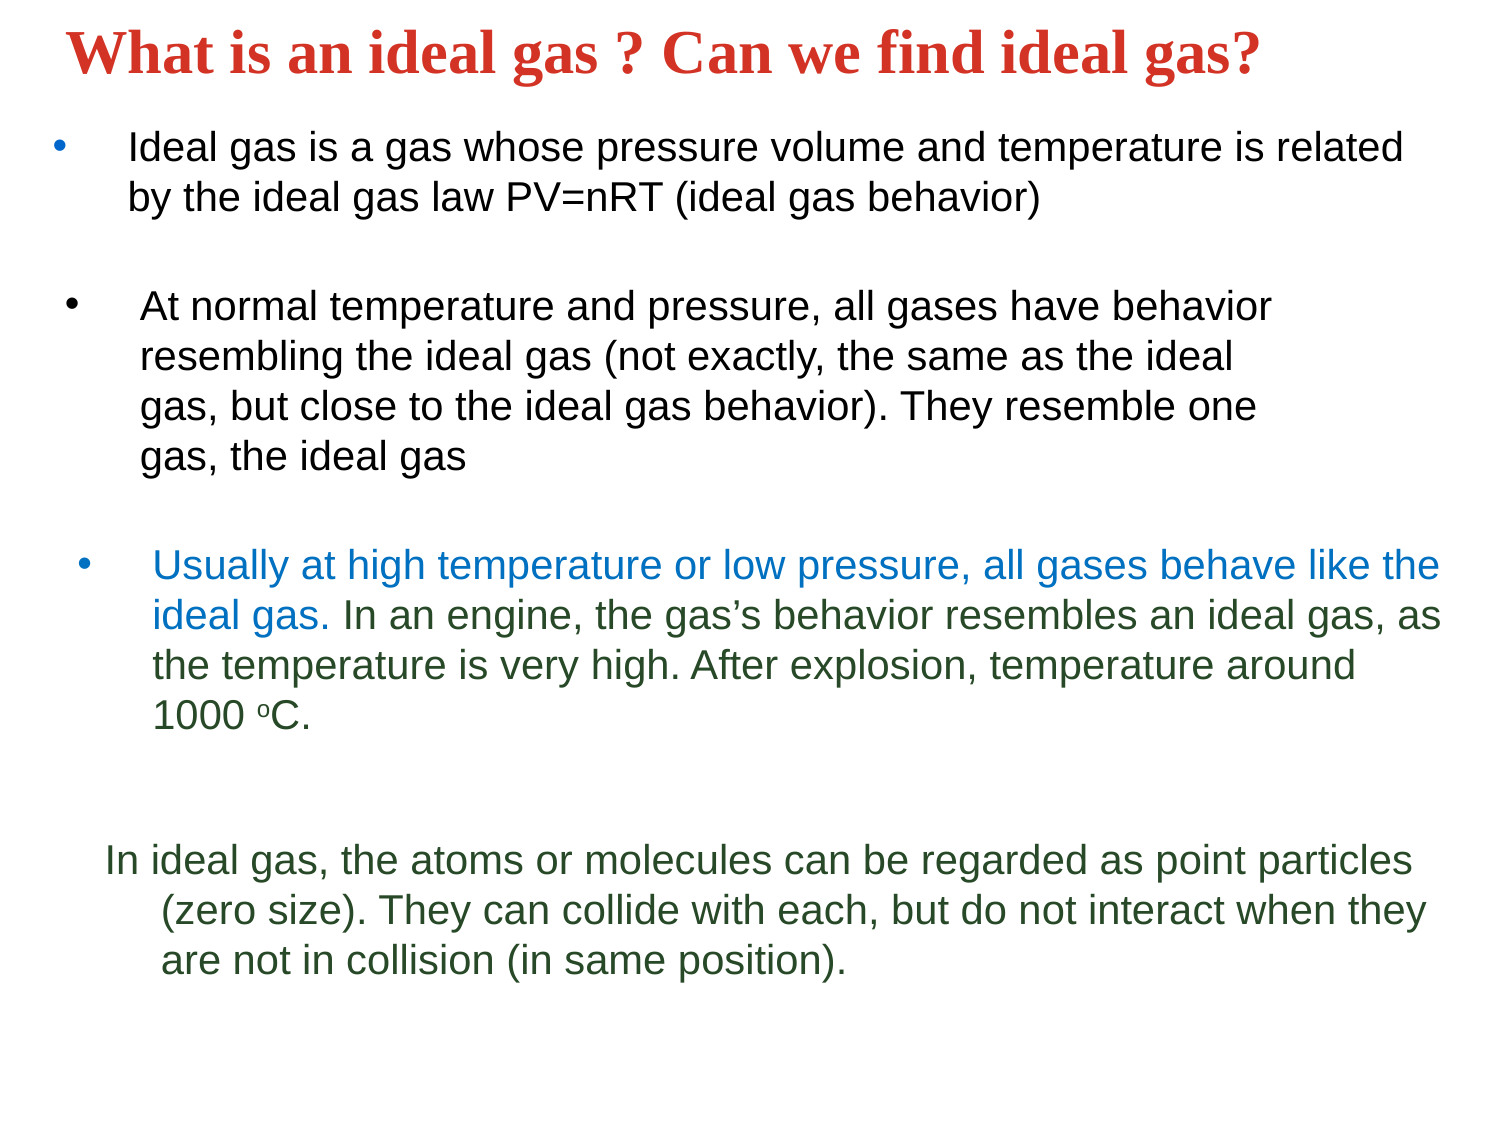

# What is an ideal gas ? Can we find ideal gas?
Ideal gas is a gas whose pressure volume and temperature is related by the ideal gas law PV=nRT (ideal gas behavior)
At normal temperature and pressure, all gases have behavior resembling the ideal gas (not exactly, the same as the ideal gas, but close to the ideal gas behavior). They resemble one gas, the ideal gas
Usually at high temperature or low pressure, all gases behave like the ideal gas. In an engine, the gas’s behavior resembles an ideal gas, as the temperature is very high. After explosion, temperature around 1000 oC.

In ideal gas, the atoms or molecules can be regarded as point particles (zero size). They can collide with each, but do not interact when they are not in collision (in same position).